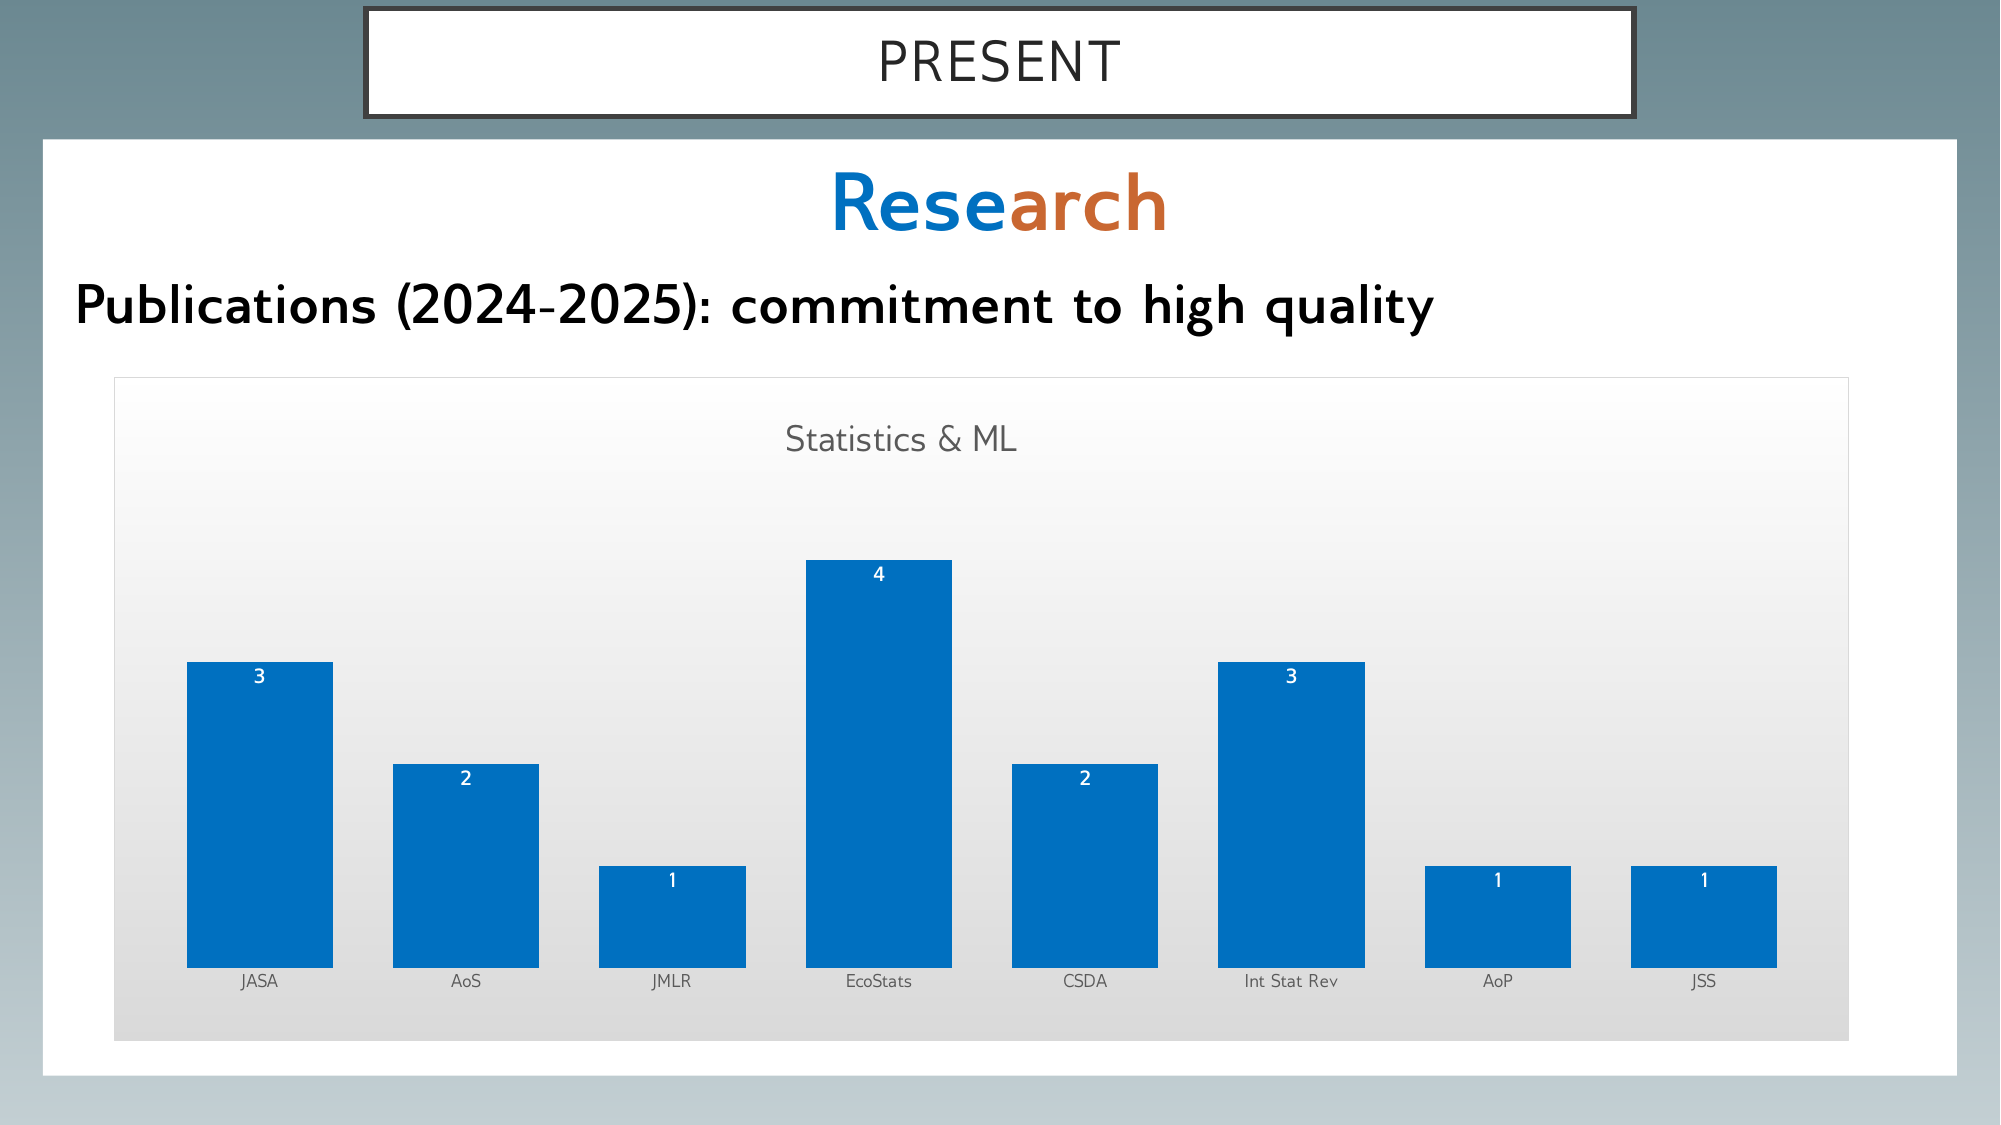

Present
Research
 Publications (2024-2025): commitment to high quality

### Chart:   Statistics & ML

| Category |  |
|---|---|
| JASA | 3.0 |
| AoS | 2.0 |
| JMLR | 1.0 |
| EcoStats | 4.0 |
| CSDA | 2.0 |
| Int Stat Rev | 3.0 |
| AoP | 1.0 |
| JSS | 1.0 |